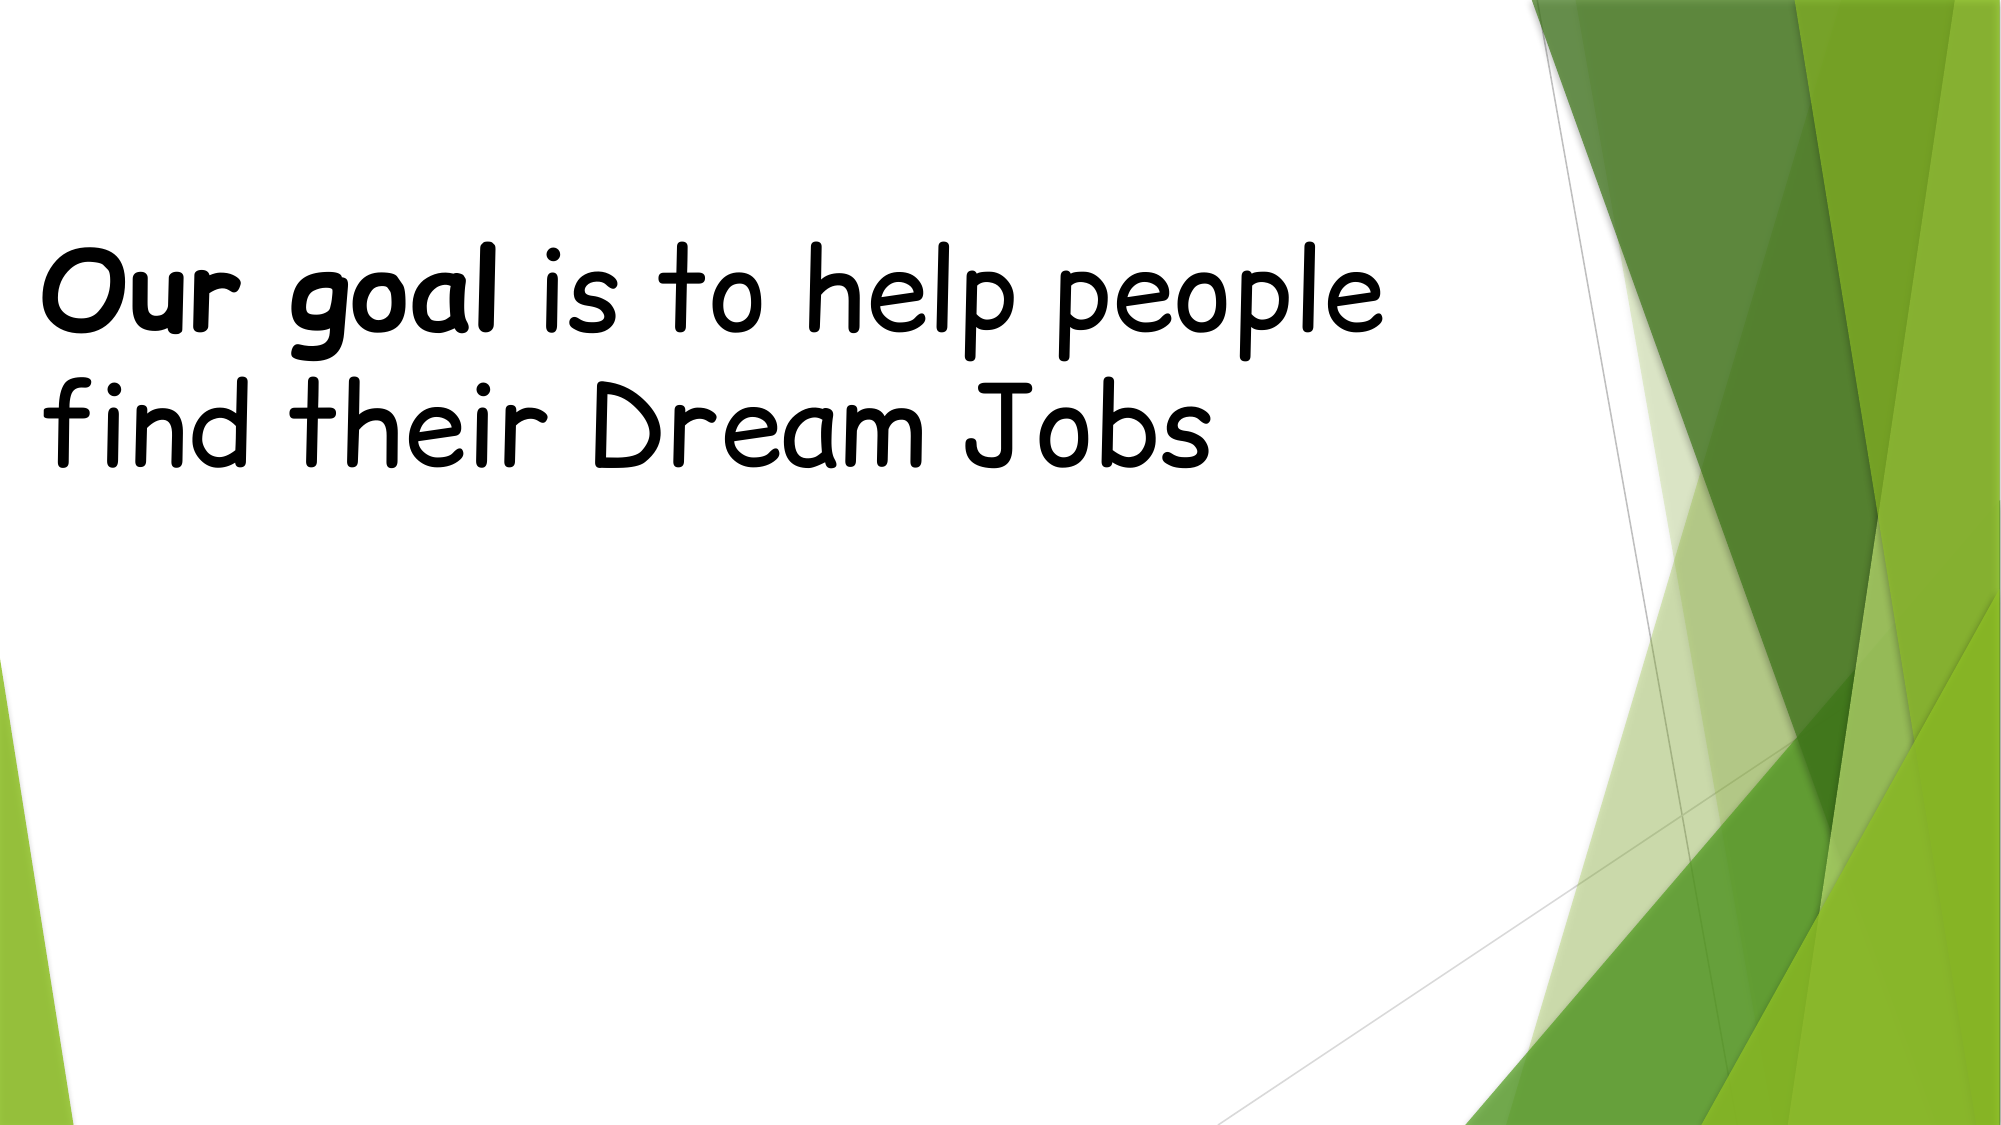

# Our goal is to help people find their Dream Jobs